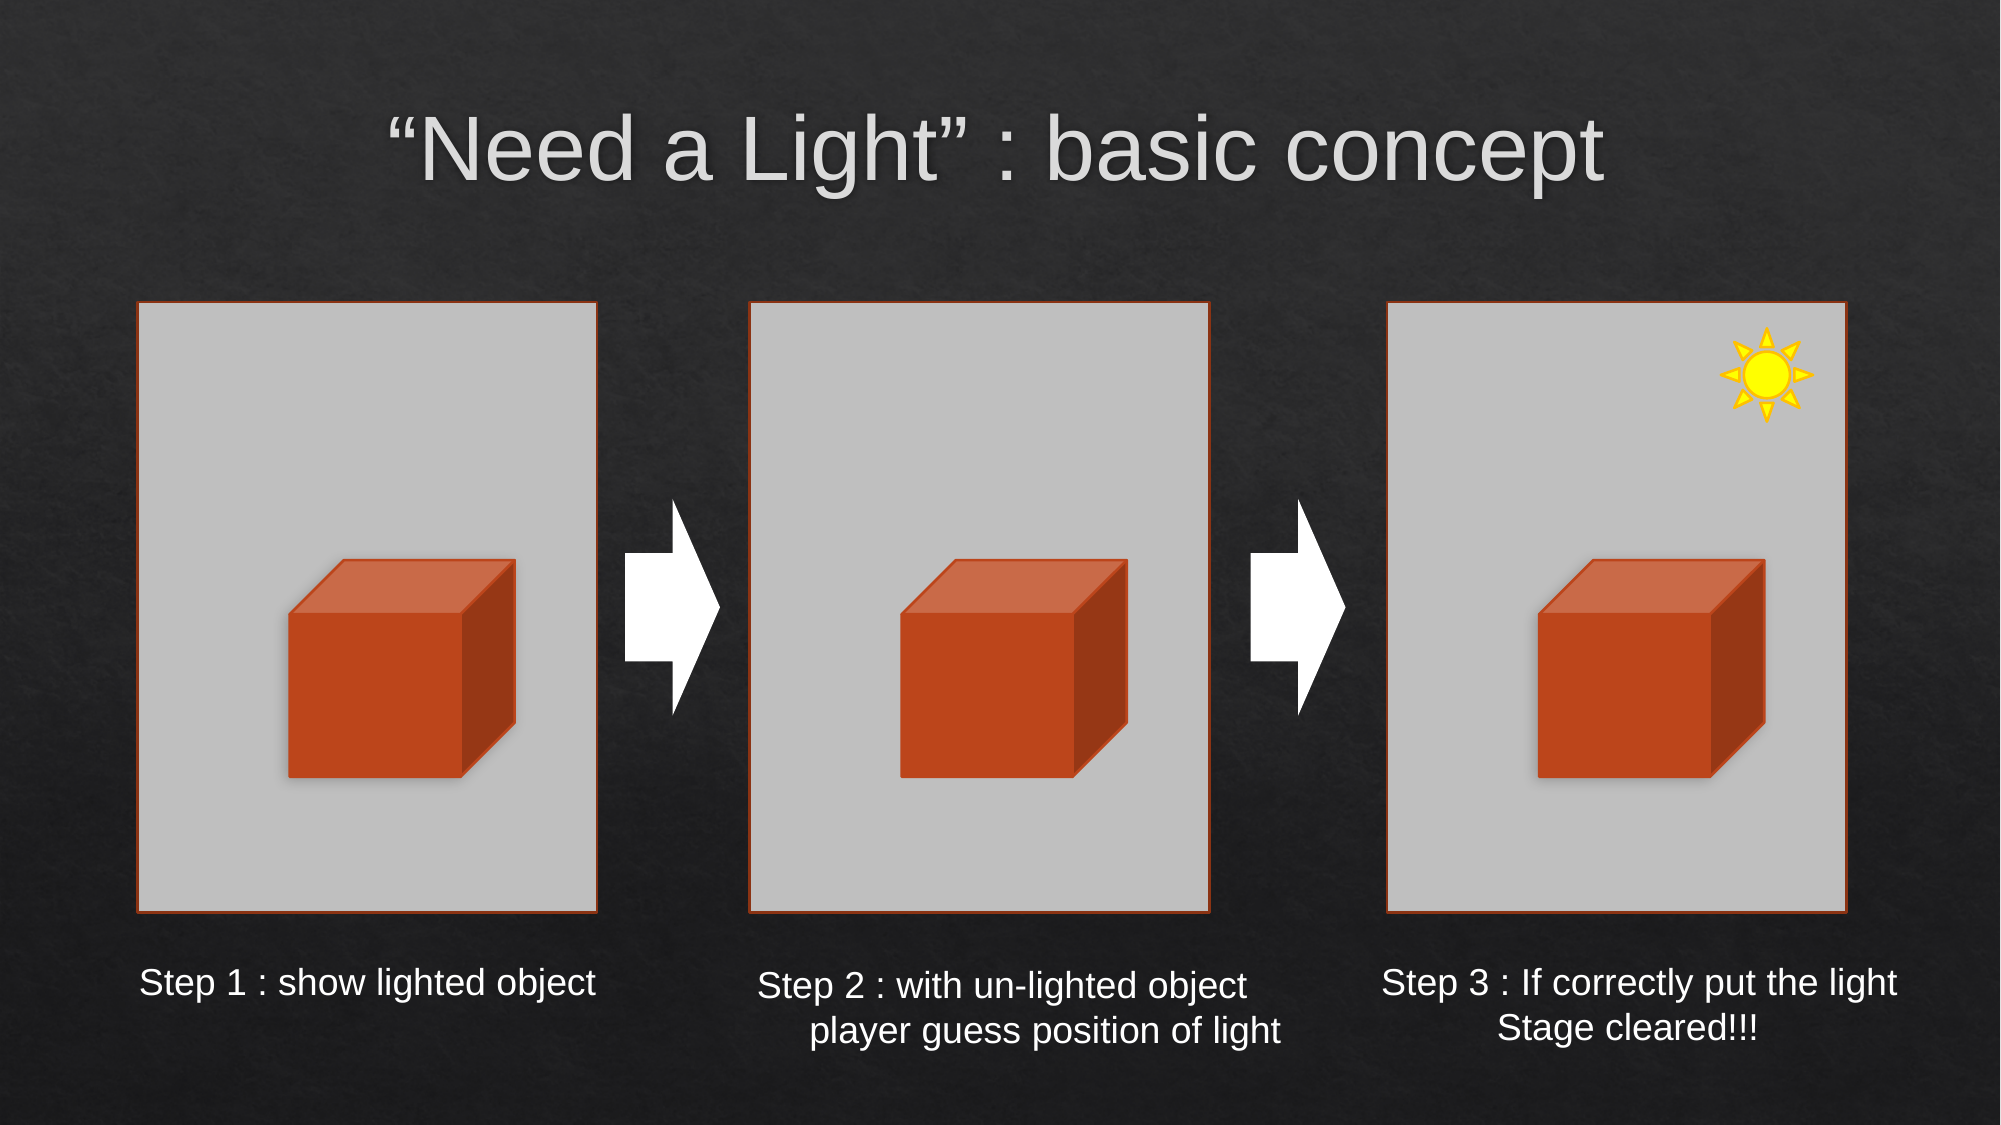

# “Need a Light” : basic concept

Step 1 : show lighted object
Step 3 : If correctly put the light
           Stage cleared!!!
Step 2 : with un-lighted object
     player guess position of light